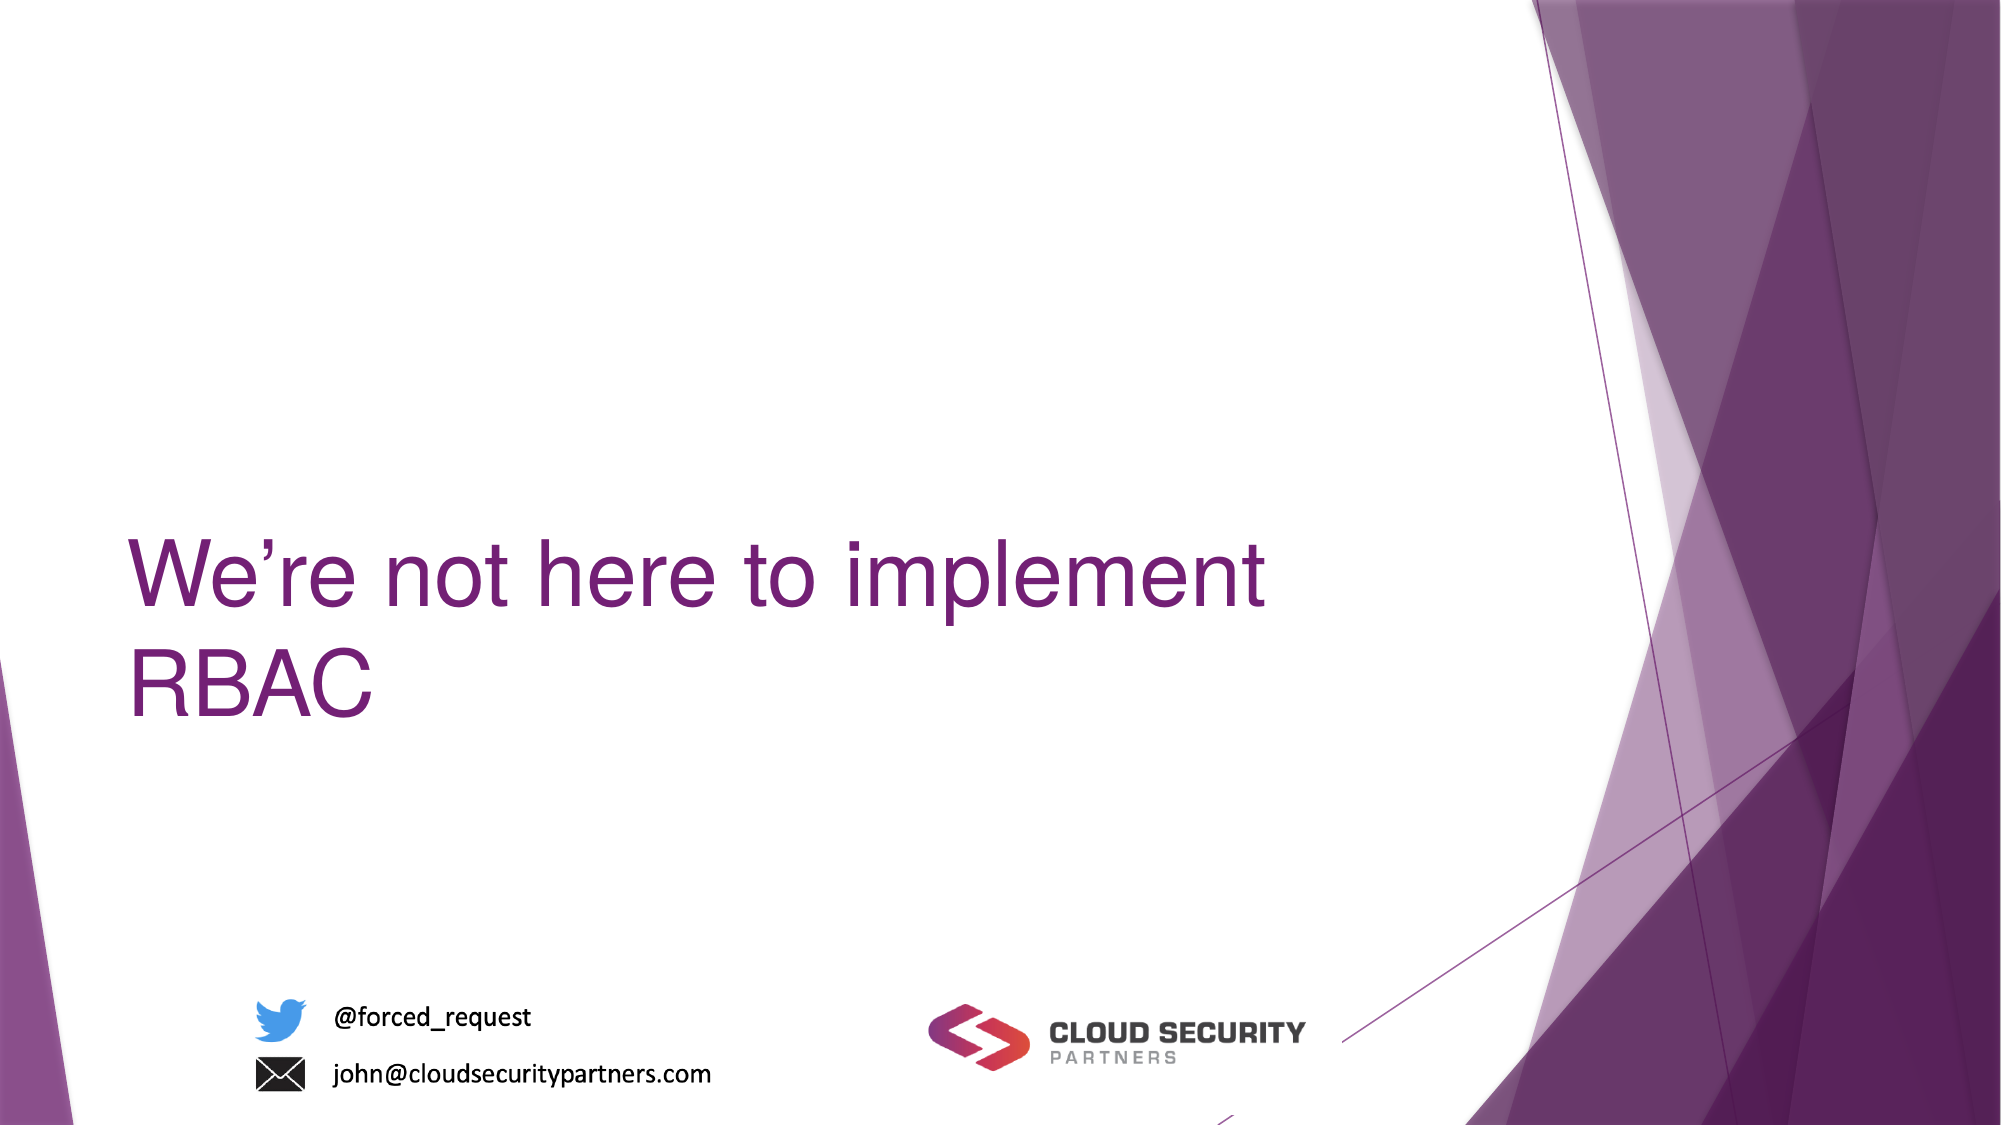

# We’re not here to implement RBAC